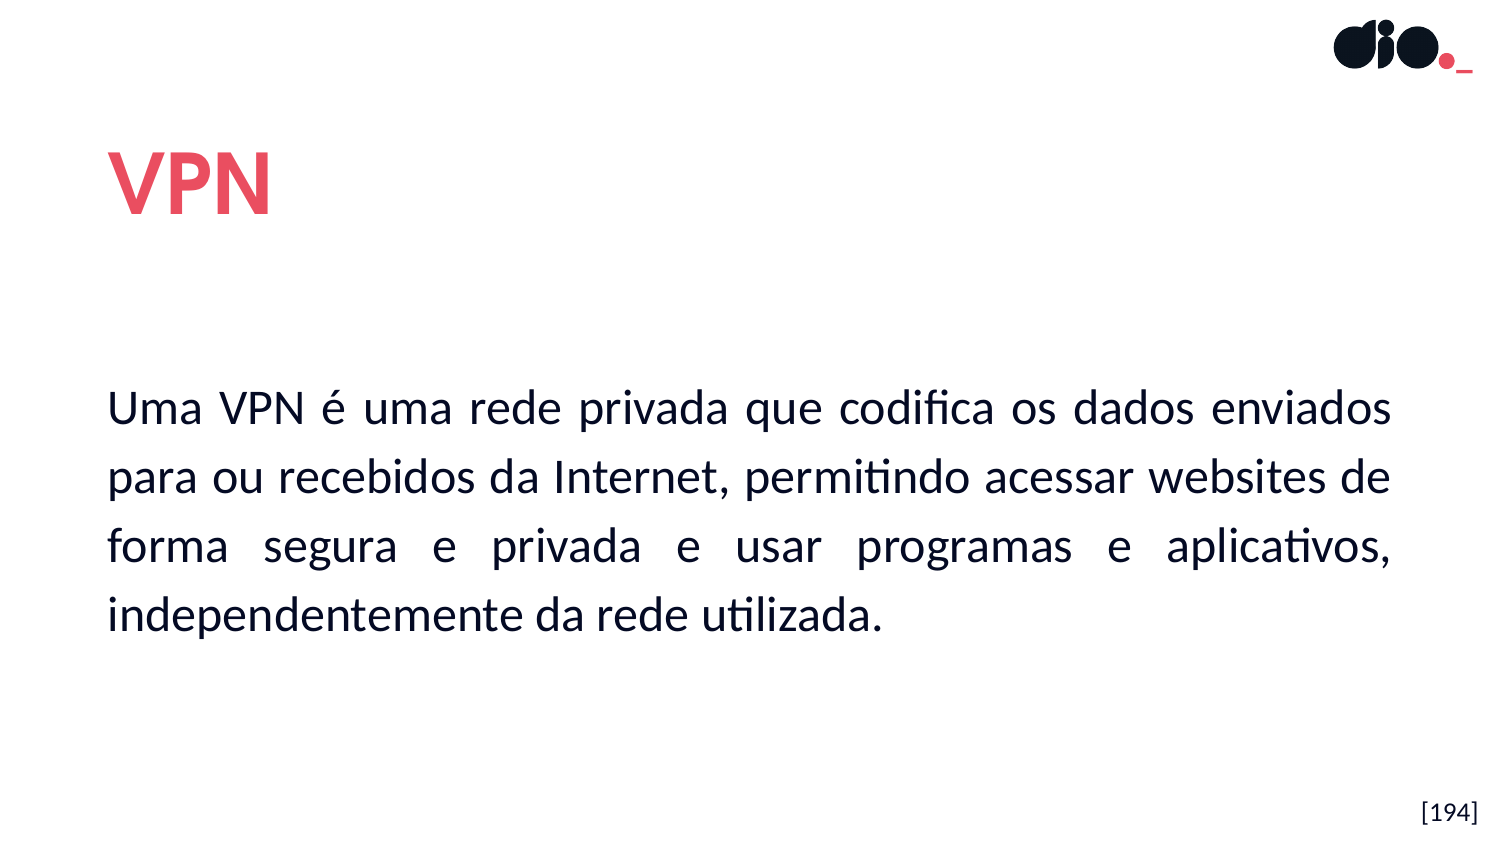

VPN
Uma VPN é uma rede privada que codifica os dados enviados para ou recebidos da Internet, permitindo acessar websites de forma segura e privada e usar programas e aplicativos, independentemente da rede utilizada.
[194]